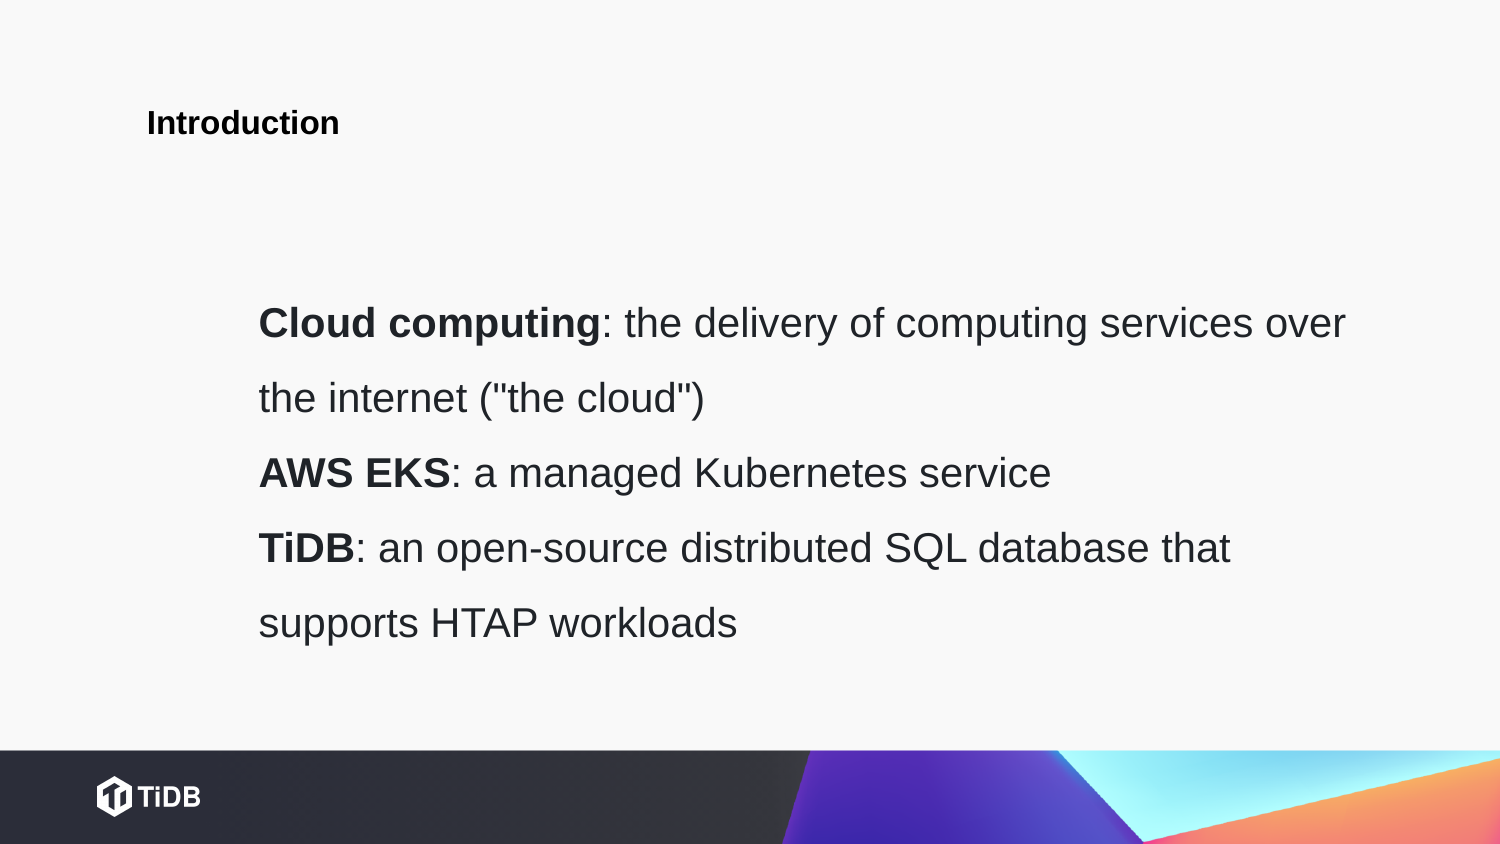

Introduction
Cloud computing: the delivery of computing services over the internet ("the cloud")
AWS EKS: a managed Kubernetes service
TiDB: an open-source distributed SQL database that supports HTAP workloads